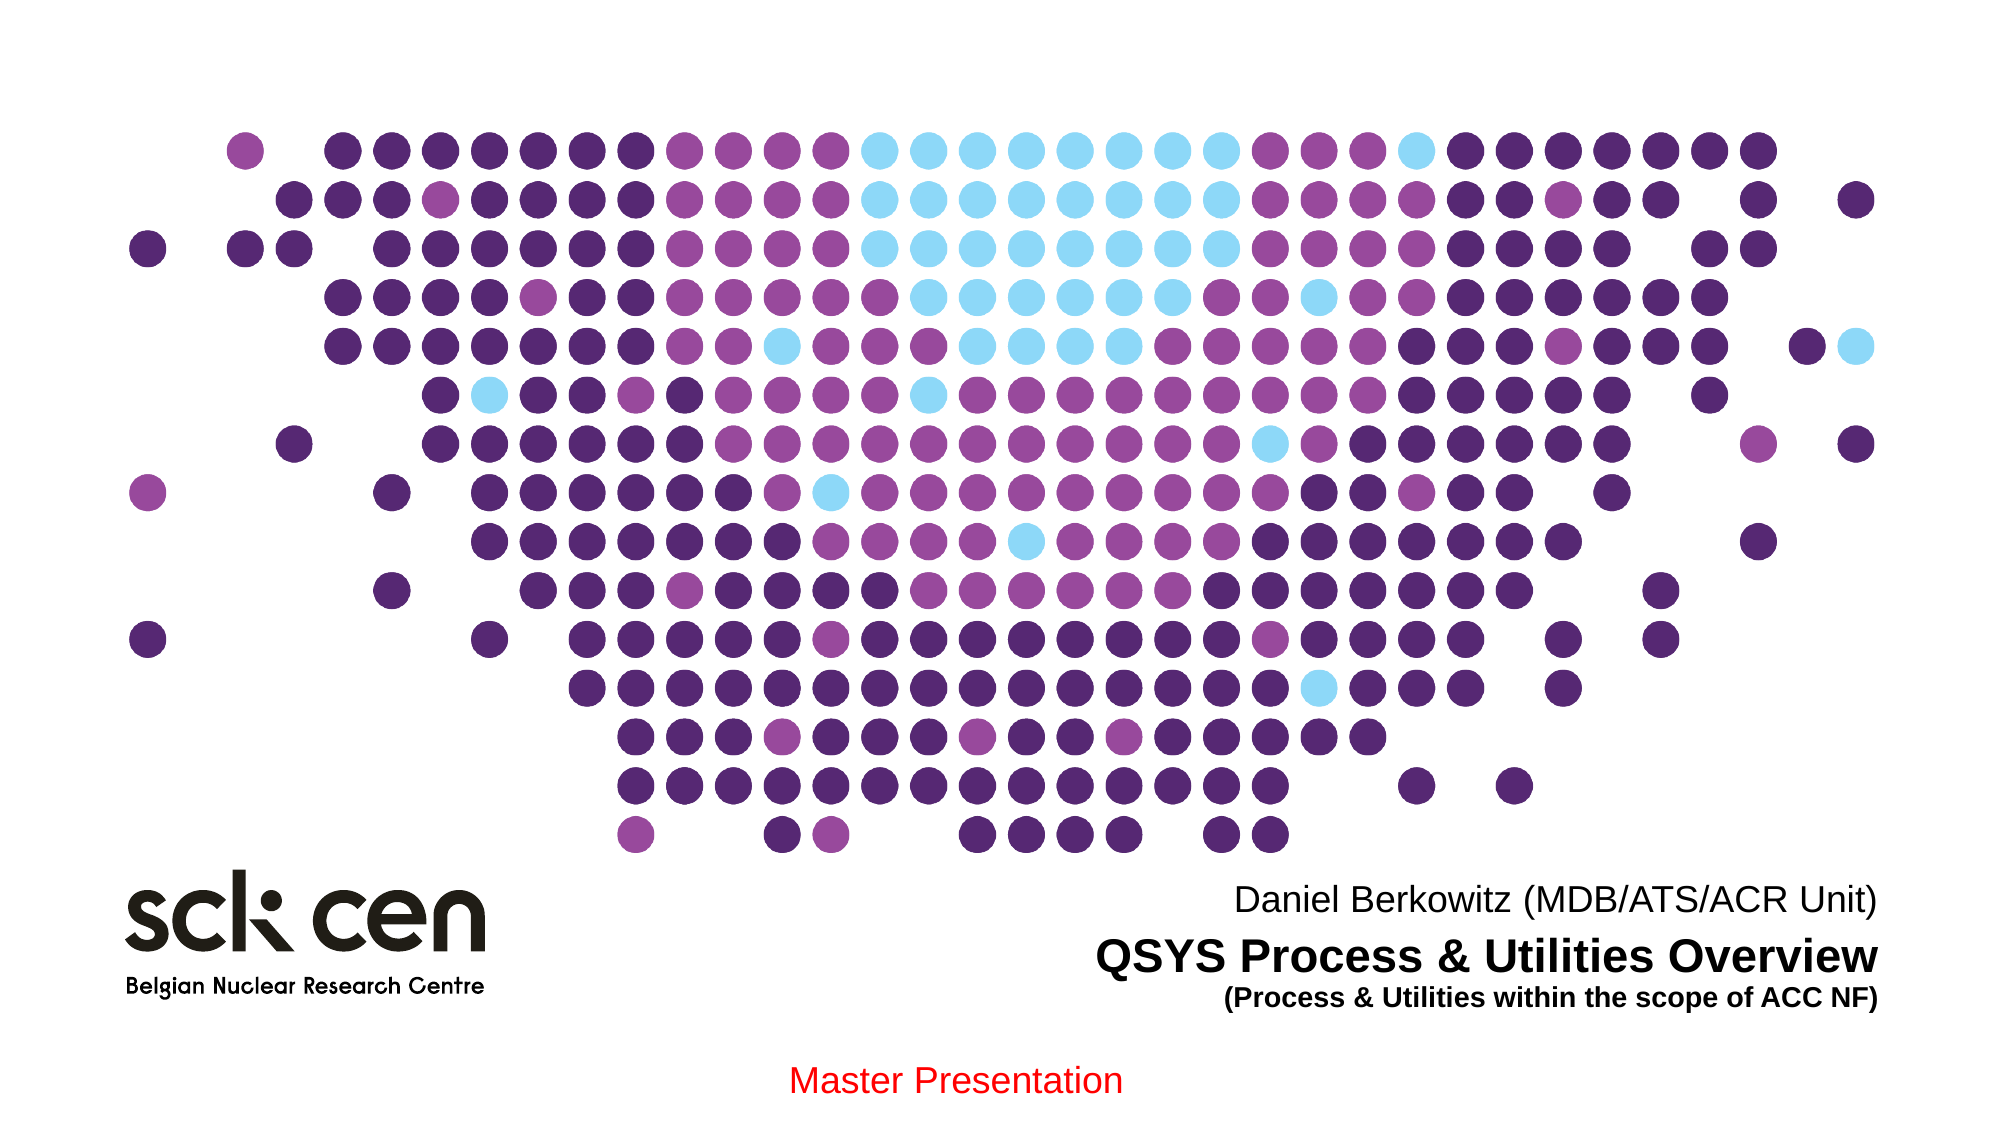

Daniel Berkowitz (MDB/ATS/ACR Unit)
# QSYS Process & Utilities Overview (Process & Utilities within the scope of ACC NF)
Master Presentation